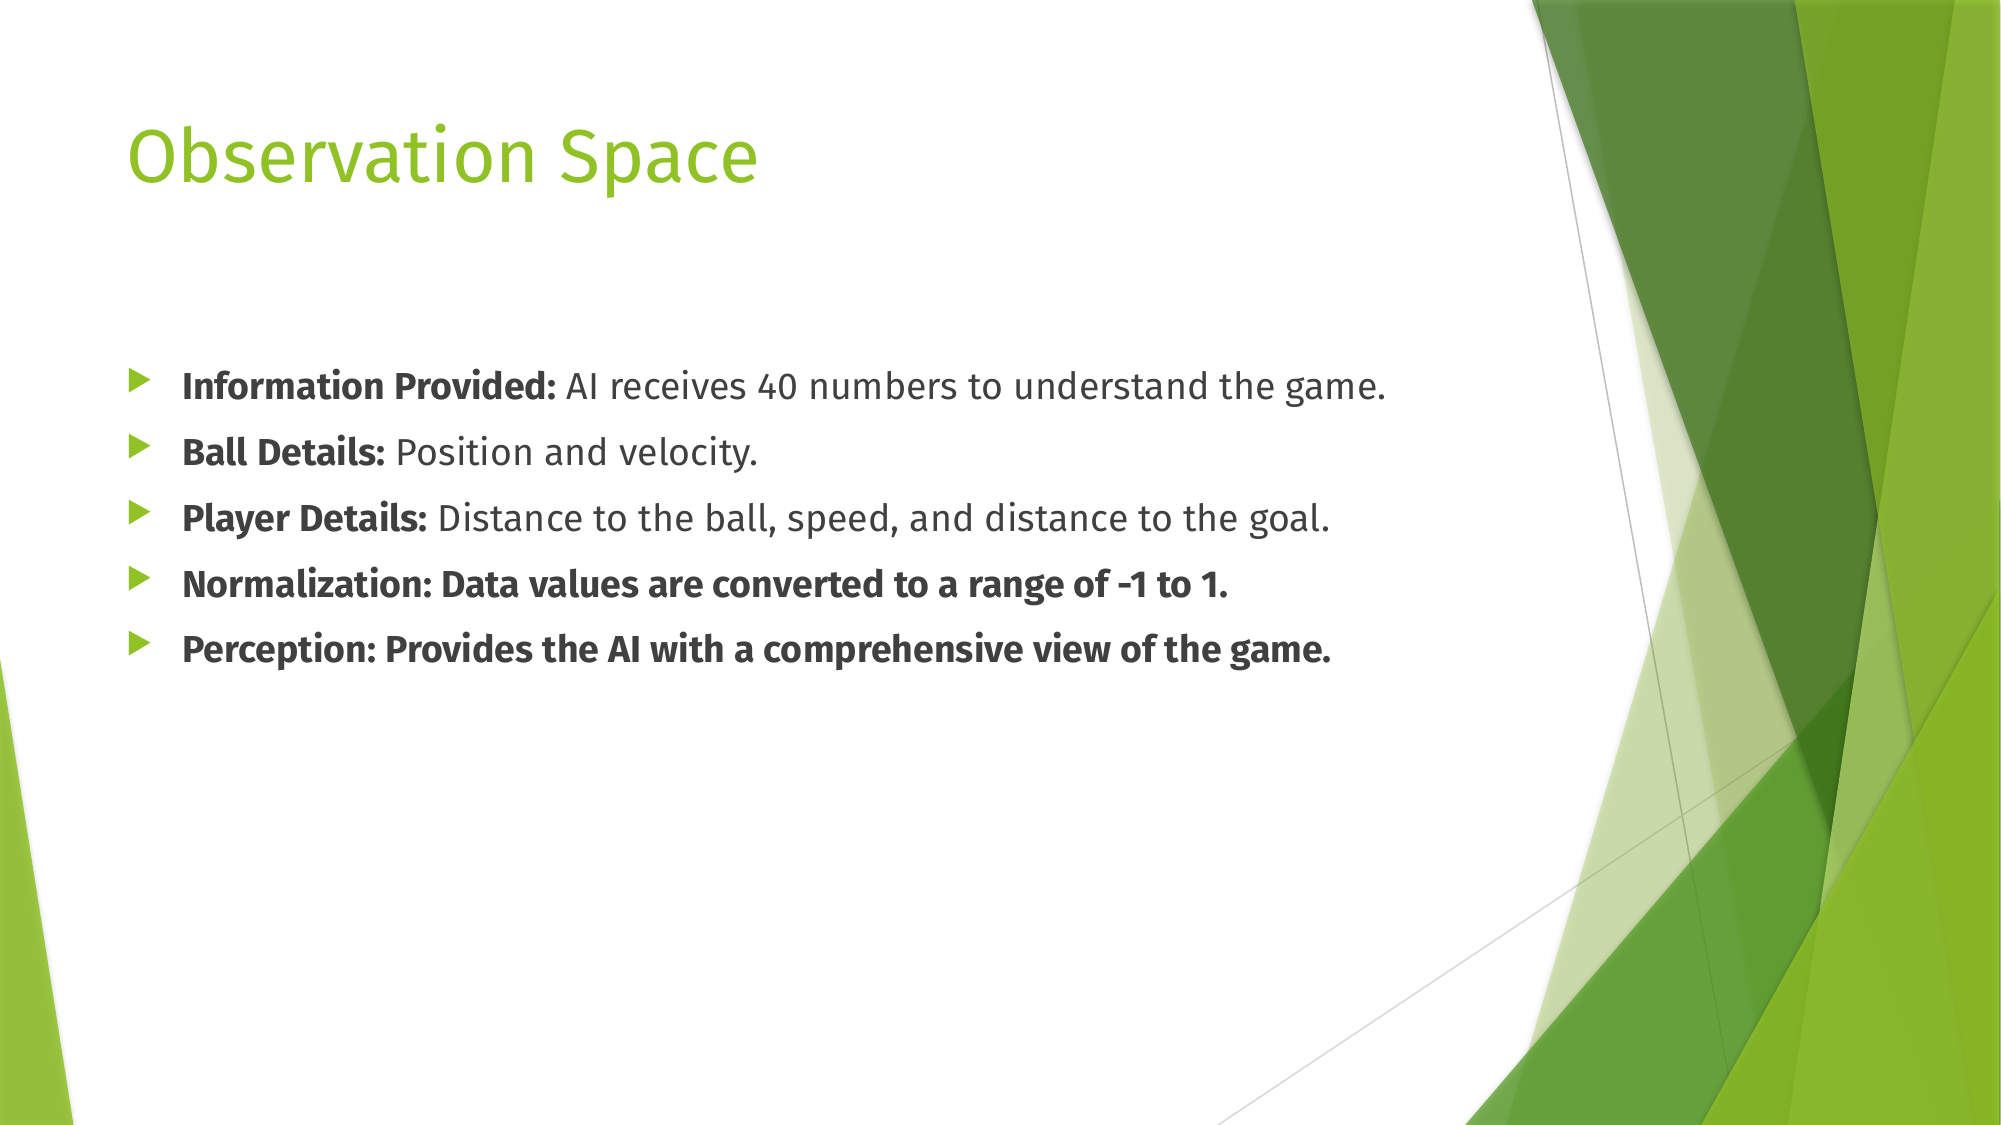

# Observation Space
Information Provided: AI receives 40 numbers to understand the game.
Ball Details: Position and velocity.
Player Details: Distance to the ball, speed, and distance to the goal.
Normalization: Data values are converted to a range of -1 to 1.
Perception: Provides the AI with a comprehensive view of the game.